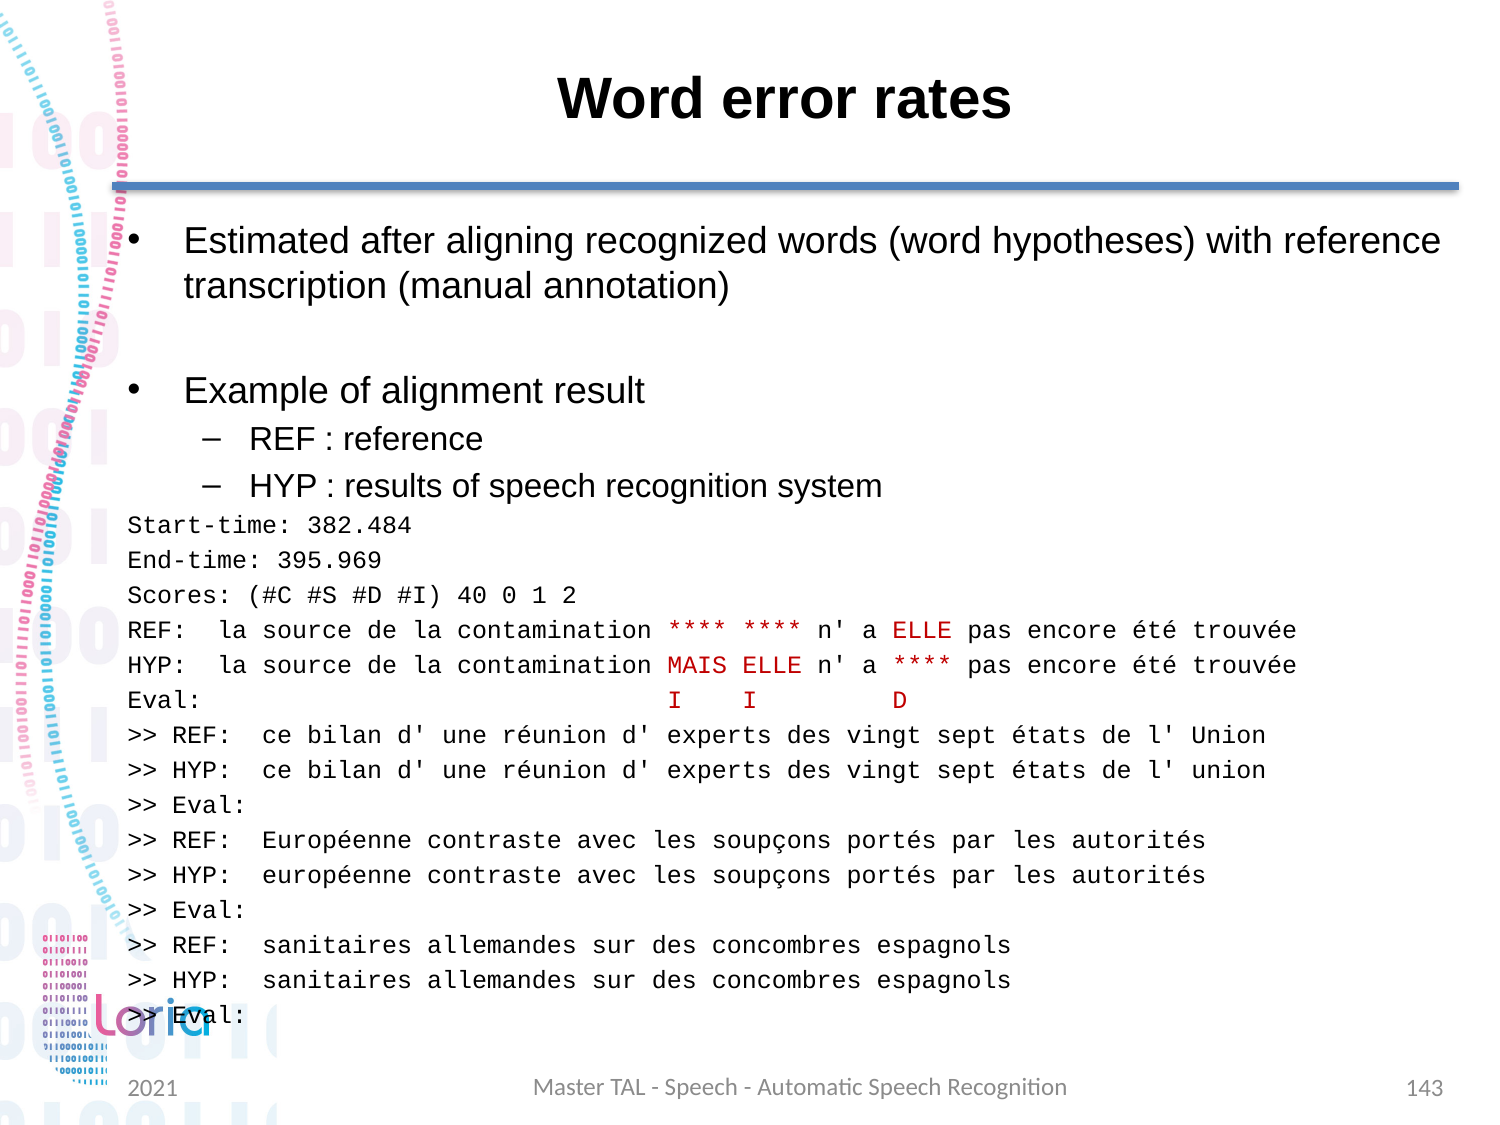

# Word error rates
Estimated after aligning recognized words (word hypotheses) with reference transcription (manual annotation)

Example of alignment result
REF : reference
HYP : results of speech recognition system
Start-time: 382.484
End-time: 395.969
Scores: (#C #S #D #I) 40 0 1 2
REF:  la source de la contamination **** **** n' a ELLE pas encore été trouvée
HYP:  la source de la contamination MAIS ELLE n' a **** pas encore été trouvée
Eval:                               I    I         D
>> REF:  ce bilan d' une réunion d' experts des vingt sept états de l' Union
>> HYP:  ce bilan d' une réunion d' experts des vingt sept états de l' union
>> Eval:
>> REF:  Européenne contraste avec les soupçons portés par les autorités
>> HYP:  européenne contraste avec les soupçons portés par les autorités
>> Eval:
>> REF:  sanitaires allemandes sur des concombres espagnols
>> HYP:  sanitaires allemandes sur des concombres espagnols
>> Eval:
Master TAL - Speech - Automatic Speech Recognition
2021
143